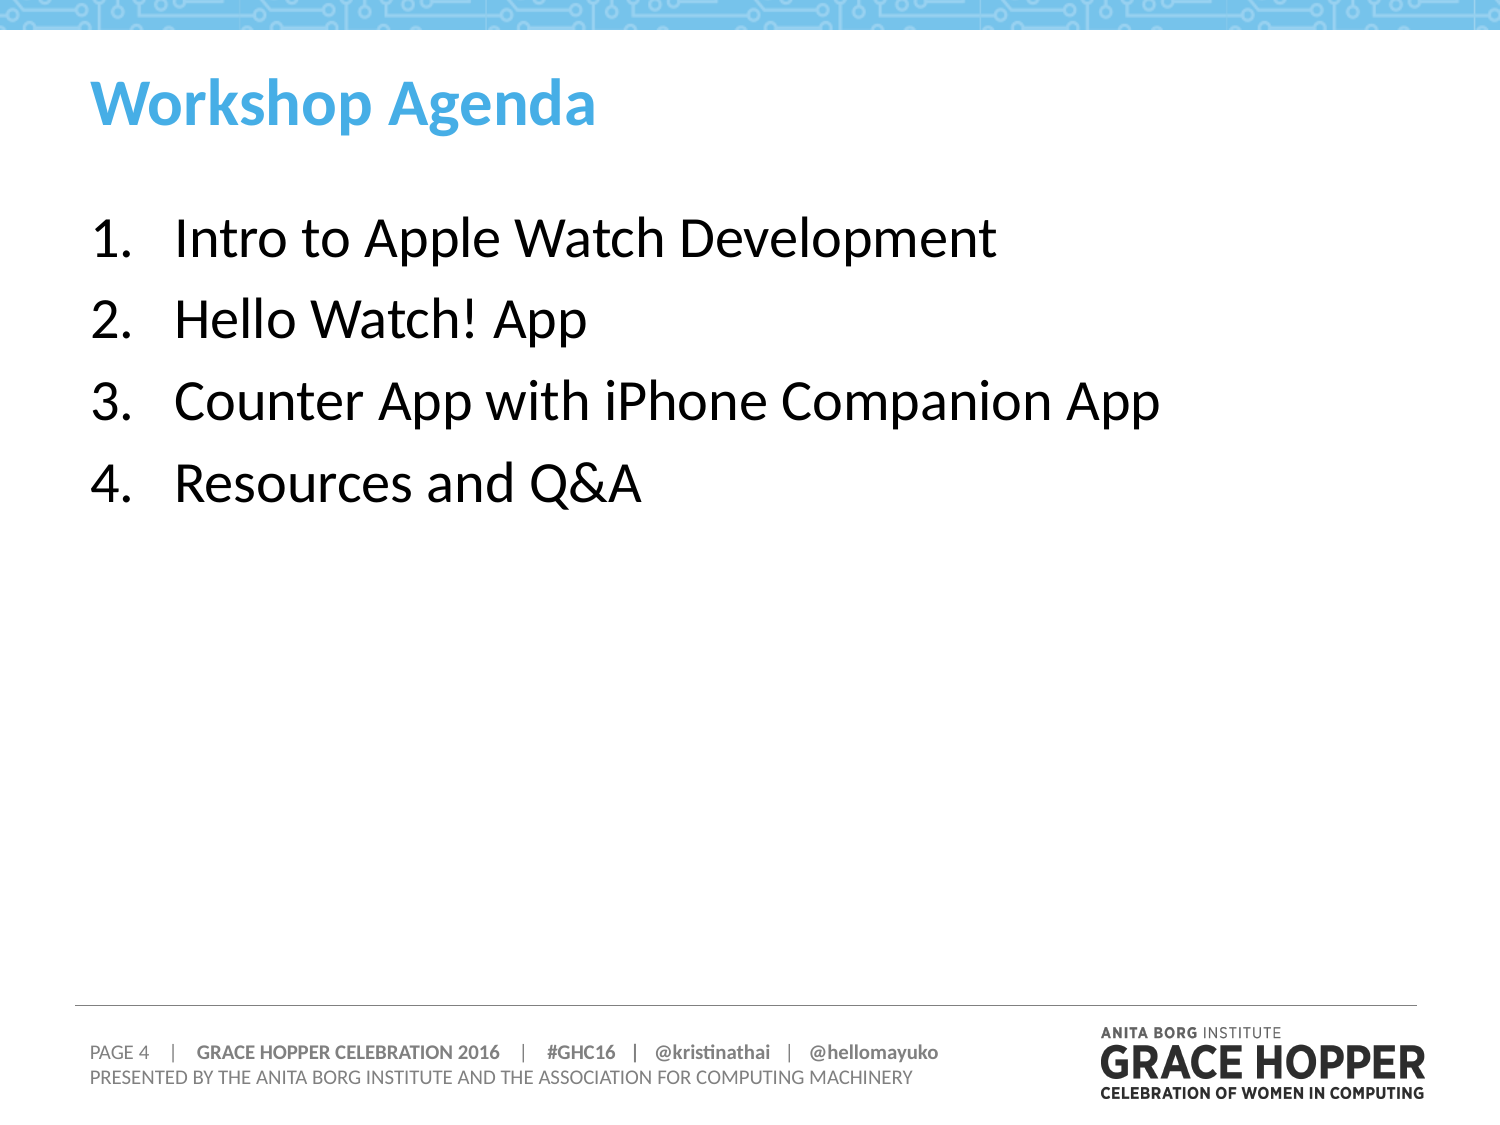

# Workshop Agenda
Intro to Apple Watch Development
Hello Watch! App
Counter App with iPhone Companion App
Resources and Q&A